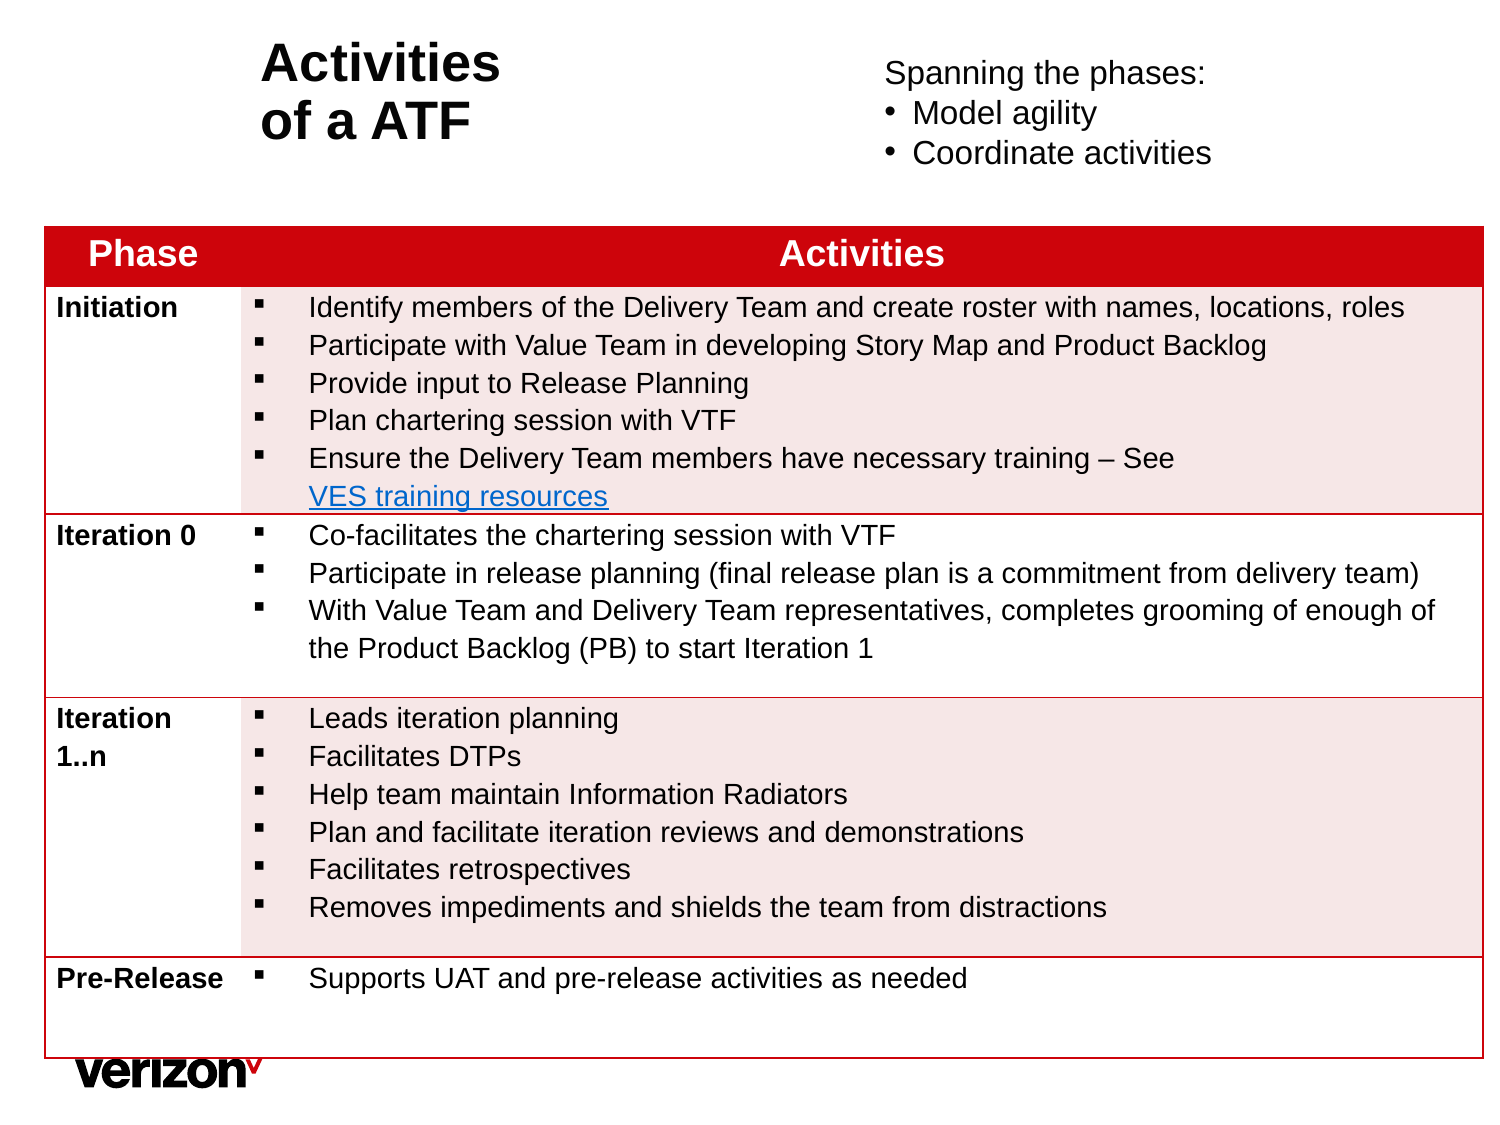

# Activities of a ATF
Spanning the phases:
Model agility
Coordinate activities
| Phase | Activities |
| --- | --- |
| Initiation | Identify members of the Delivery Team and create roster with names, locations, roles Participate with Value Team in developing Story Map and Product Backlog Provide input to Release Planning Plan chartering session with VTF Ensure the Delivery Team members have necessary training – See VES training resources |
| Iteration 0 | Co-facilitates the chartering session with VTF Participate in release planning (final release plan is a commitment from delivery team) With Value Team and Delivery Team representatives, completes grooming of enough of the Product Backlog (PB) to start Iteration 1 |
| Iteration 1..n | Leads iteration planning Facilitates DTPs Help team maintain Information Radiators Plan and facilitate iteration reviews and demonstrations Facilitates retrospectives Removes impediments and shields the team from distractions |
| Pre-Release | Supports UAT and pre-release activities as needed |